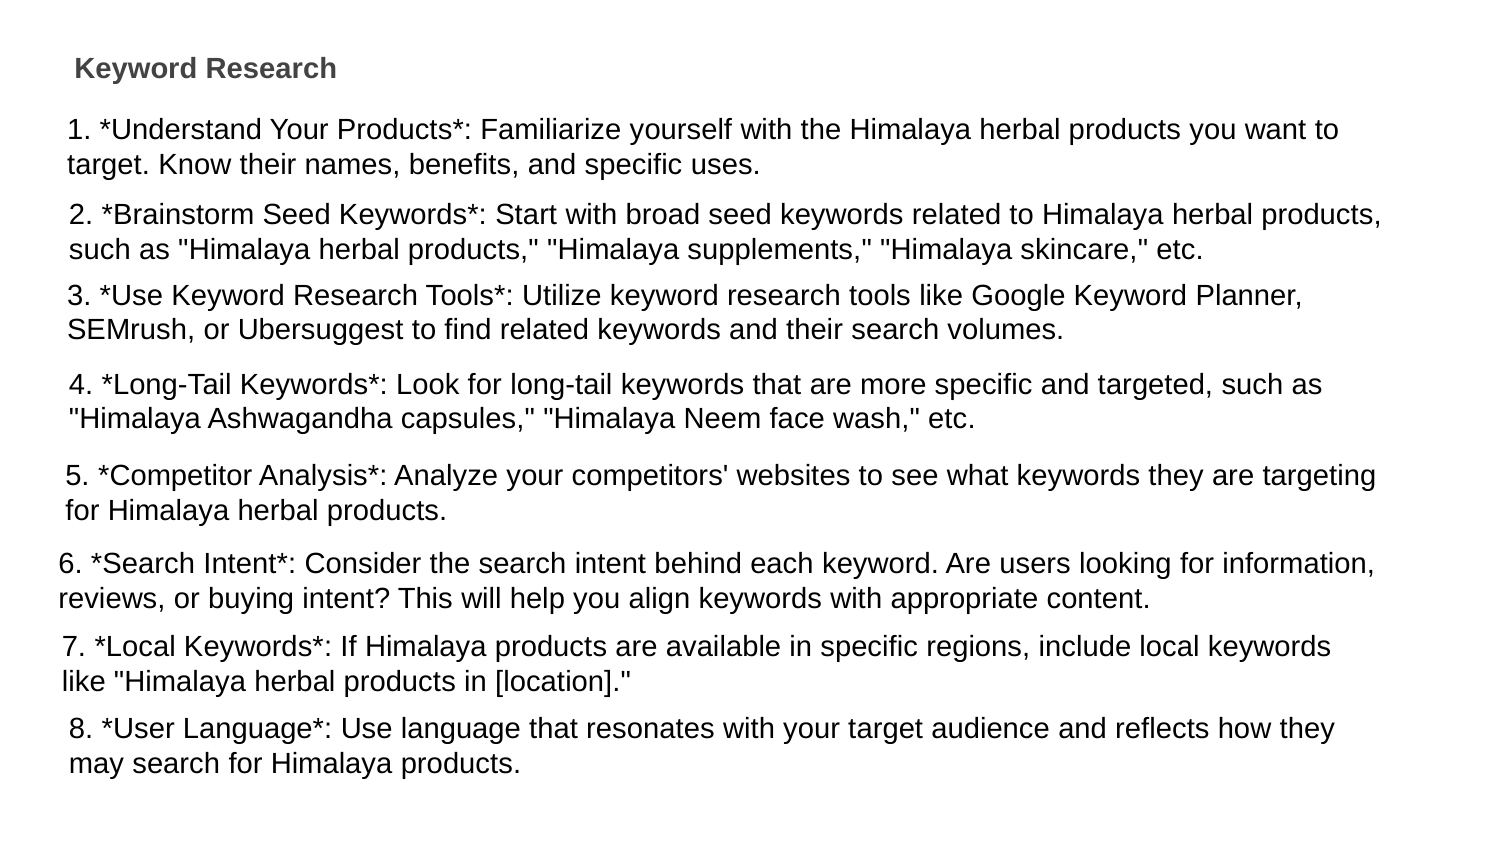

Keyword Research
1. *Understand Your Products*: Familiarize yourself with the Himalaya herbal products you want to target. Know their names, benefits, and specific uses.
2. *Brainstorm Seed Keywords*: Start with broad seed keywords related to Himalaya herbal products, such as "Himalaya herbal products," "Himalaya supplements," "Himalaya skincare," etc.
3. *Use Keyword Research Tools*: Utilize keyword research tools like Google Keyword Planner, SEMrush, or Ubersuggest to find related keywords and their search volumes.
4. *Long-Tail Keywords*: Look for long-tail keywords that are more specific and targeted, such as "Himalaya Ashwagandha capsules," "Himalaya Neem face wash," etc.
5. *Competitor Analysis*: Analyze your competitors' websites to see what keywords they are targeting for Himalaya herbal products.
6. *Search Intent*: Consider the search intent behind each keyword. Are users looking for information, reviews, or buying intent? This will help you align keywords with appropriate content.
7. *Local Keywords*: If Himalaya products are available in specific regions, include local keywords like "Himalaya herbal products in [location]."
8. *User Language*: Use language that resonates with your target audience and reflects how they may search for Himalaya products.